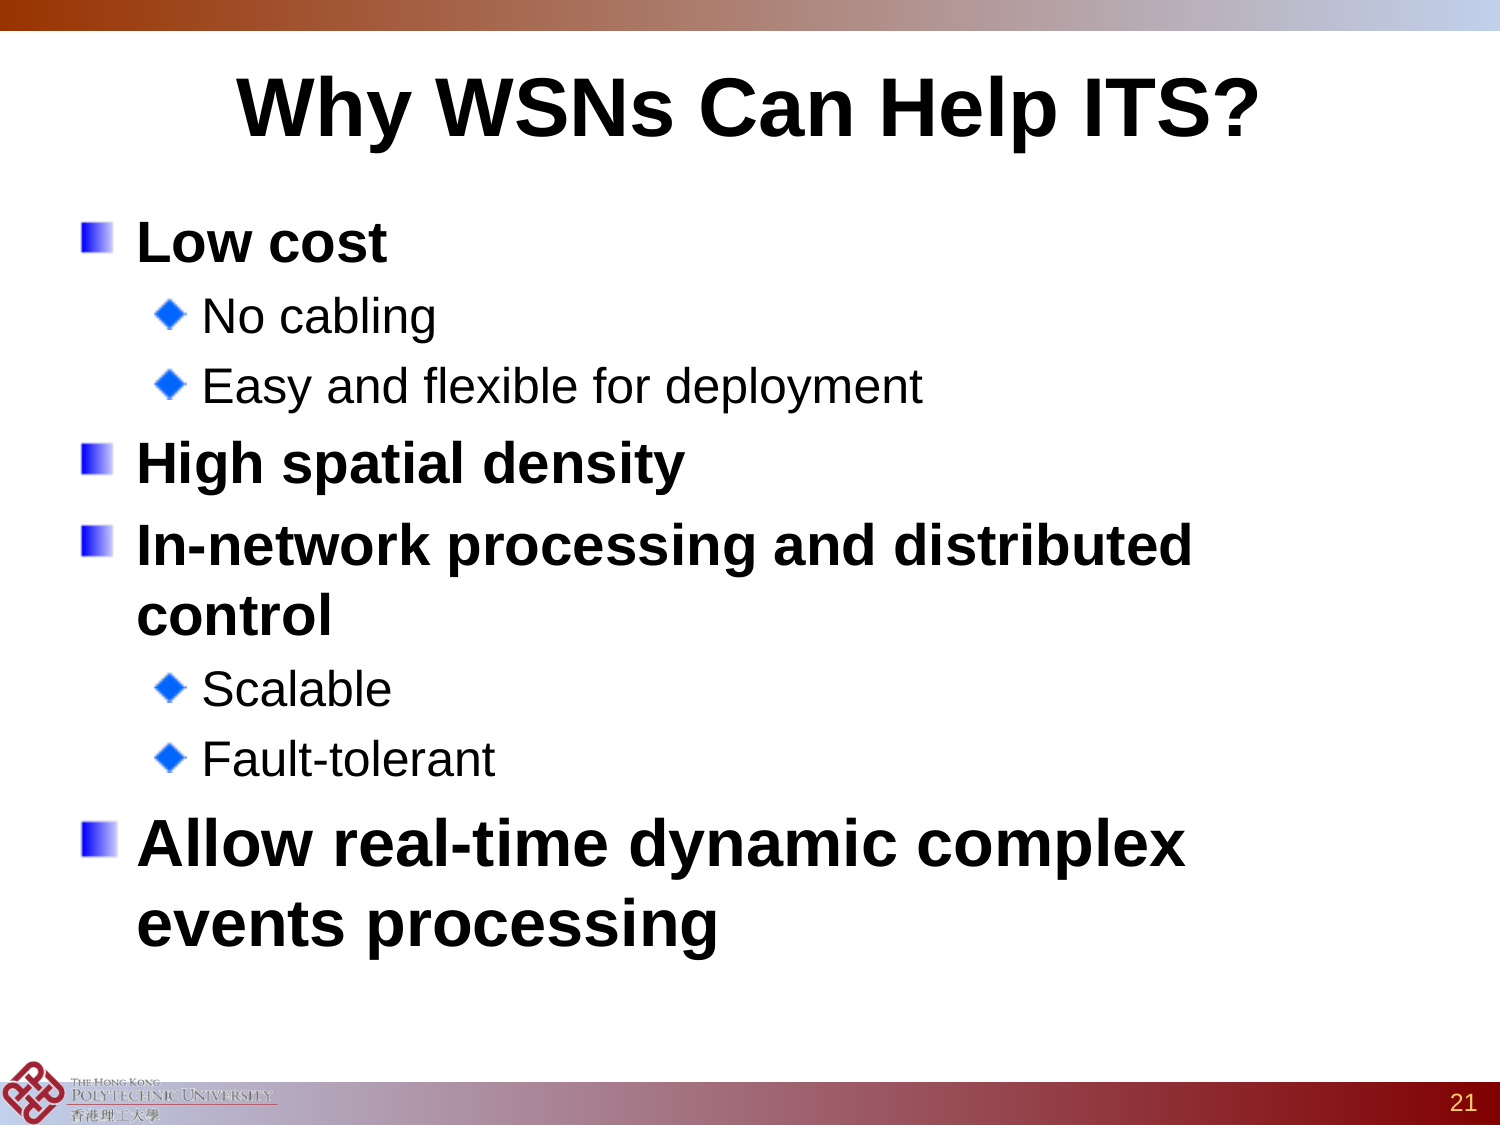

# Why WSNs Can Help ITS?
Low cost
No cabling
Easy and flexible for deployment
High spatial density
In-network processing and distributed control
Scalable
Fault-tolerant
Allow real-time dynamic complex events processing